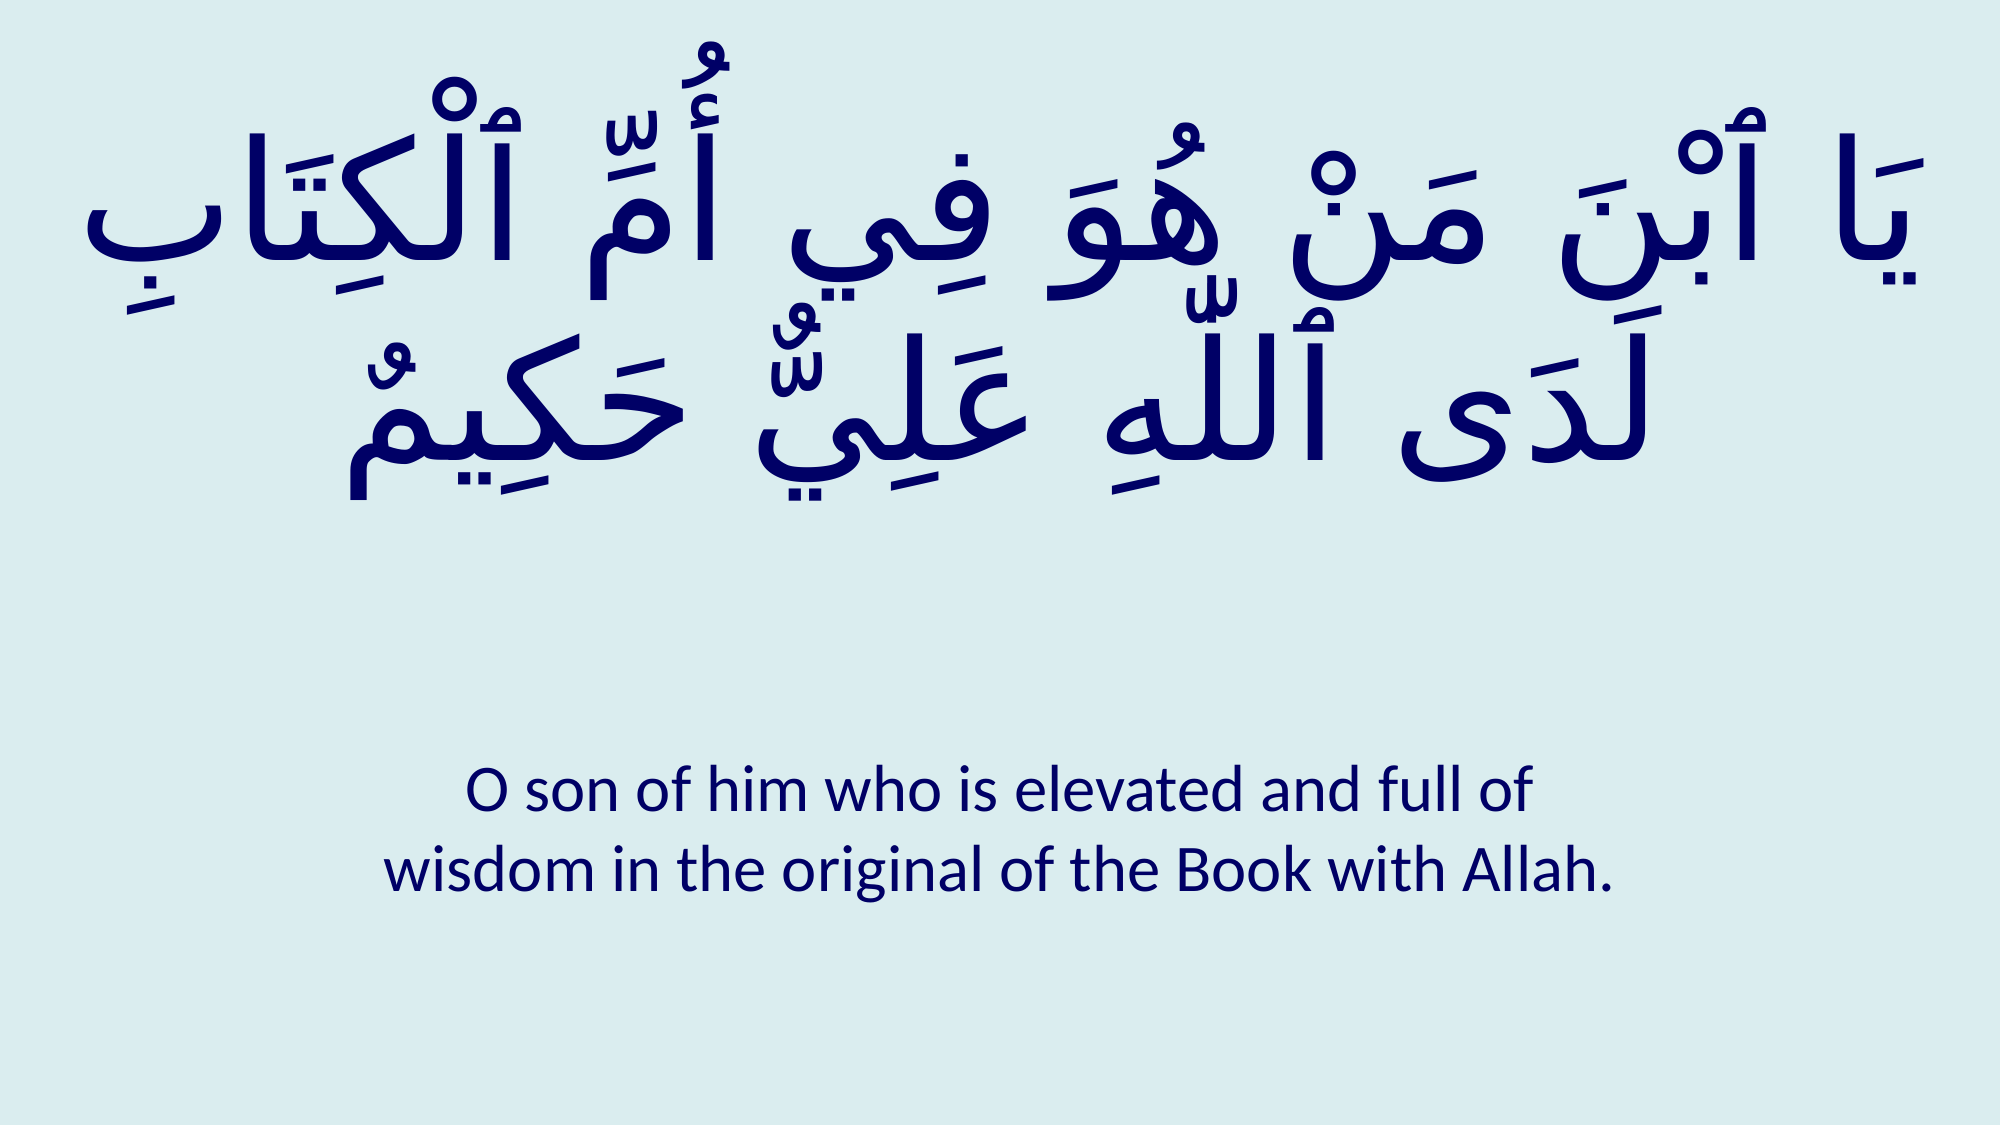

# يَا ٱبْنَ مَنْ هُوَ فِي أُمِّ ٱلْكِتَابِ لَدَى ٱللّٰهِ عَلِيٌّ حَكِيمٌ
O son of him who is elevated and full of wisdom in the original of the Book with Allah.